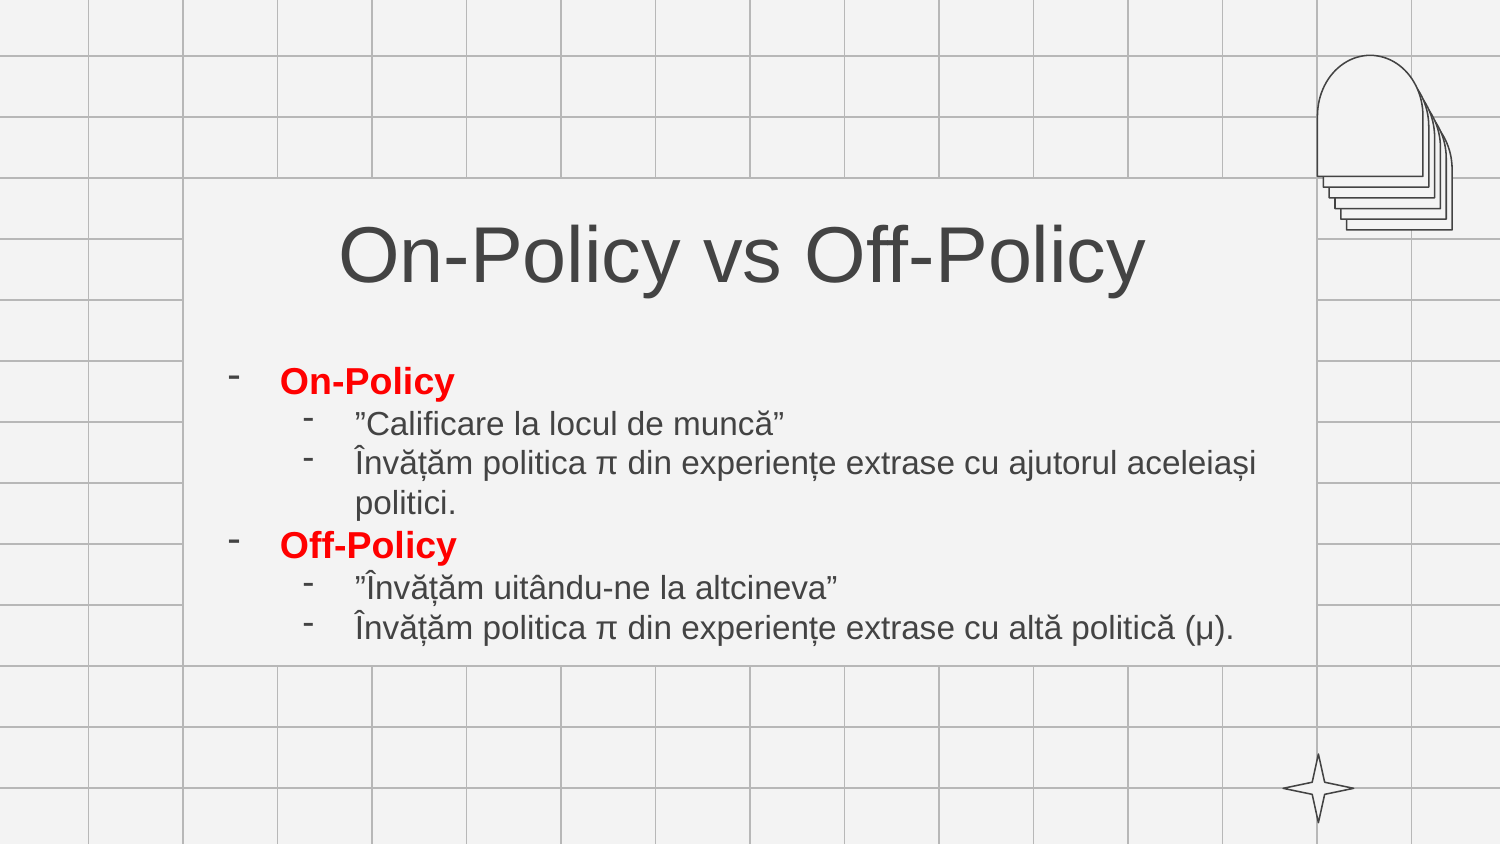

# On-Policy vs Off-Policy
On-Policy
”Calificare la locul de muncă”
Învățăm politica π din experiențe extrase cu ajutorul aceleiași politici.
Off-Policy
”Învățăm uitându-ne la altcineva”
Învățăm politica π din experiențe extrase cu altă politică (μ).